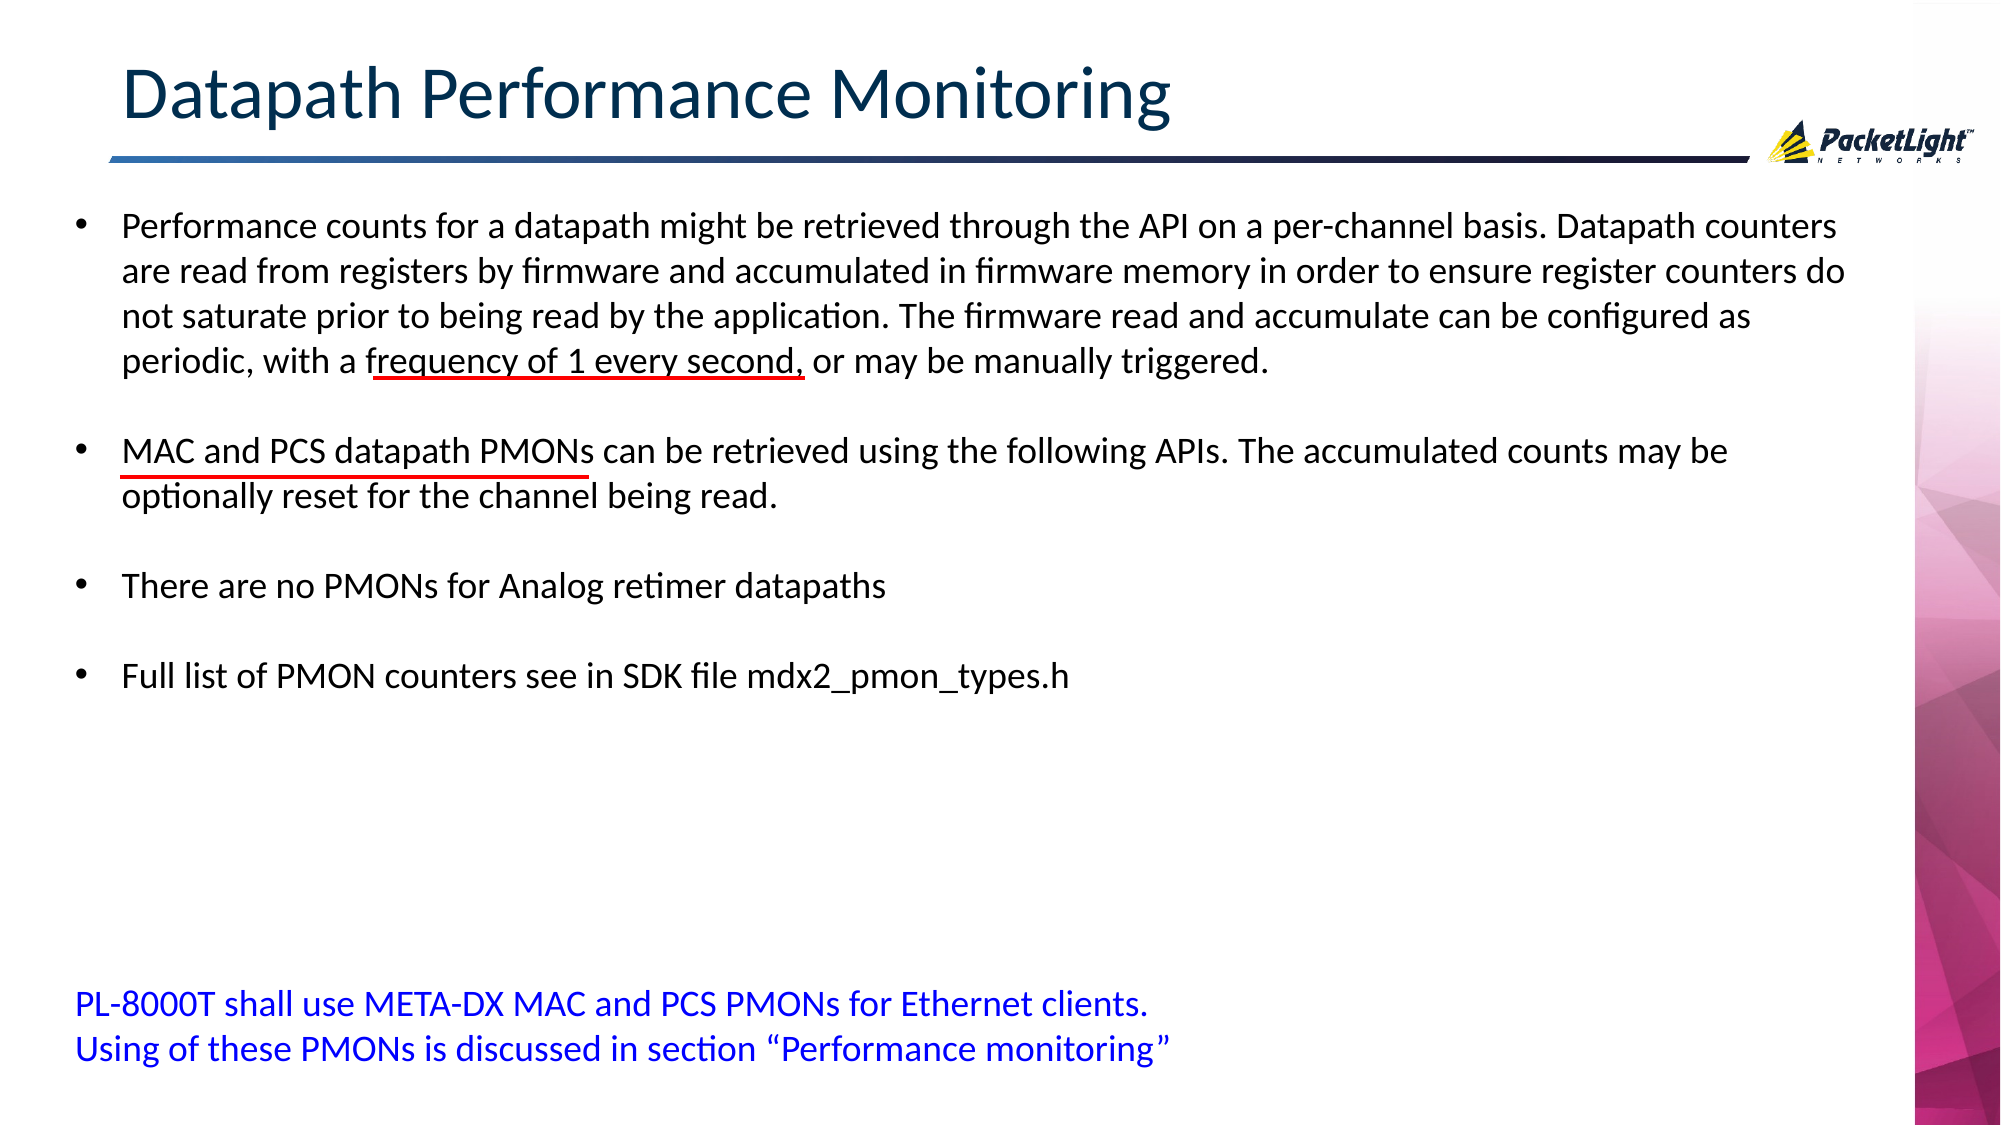

# Datapath Performance Monitoring
Performance counts for a datapath might be retrieved through the API on a per-channel basis. Datapath counters are read from registers by firmware and accumulated in firmware memory in order to ensure register counters do not saturate prior to being read by the application. The firmware read and accumulate can be configured as periodic, with a frequency of 1 every second, or may be manually triggered.

MAC and PCS datapath PMONs can be retrieved using the following APIs. The accumulated counts may be optionally reset for the channel being read.

There are no PMONs for Analog retimer datapaths

Full list of PMON counters see in SDK file mdx2_pmon_types.h

PL-8000T shall use META-DX MAC and PCS PMONs for Ethernet clients.
Using of these PMONs is discussed in section “Performance monitoring”